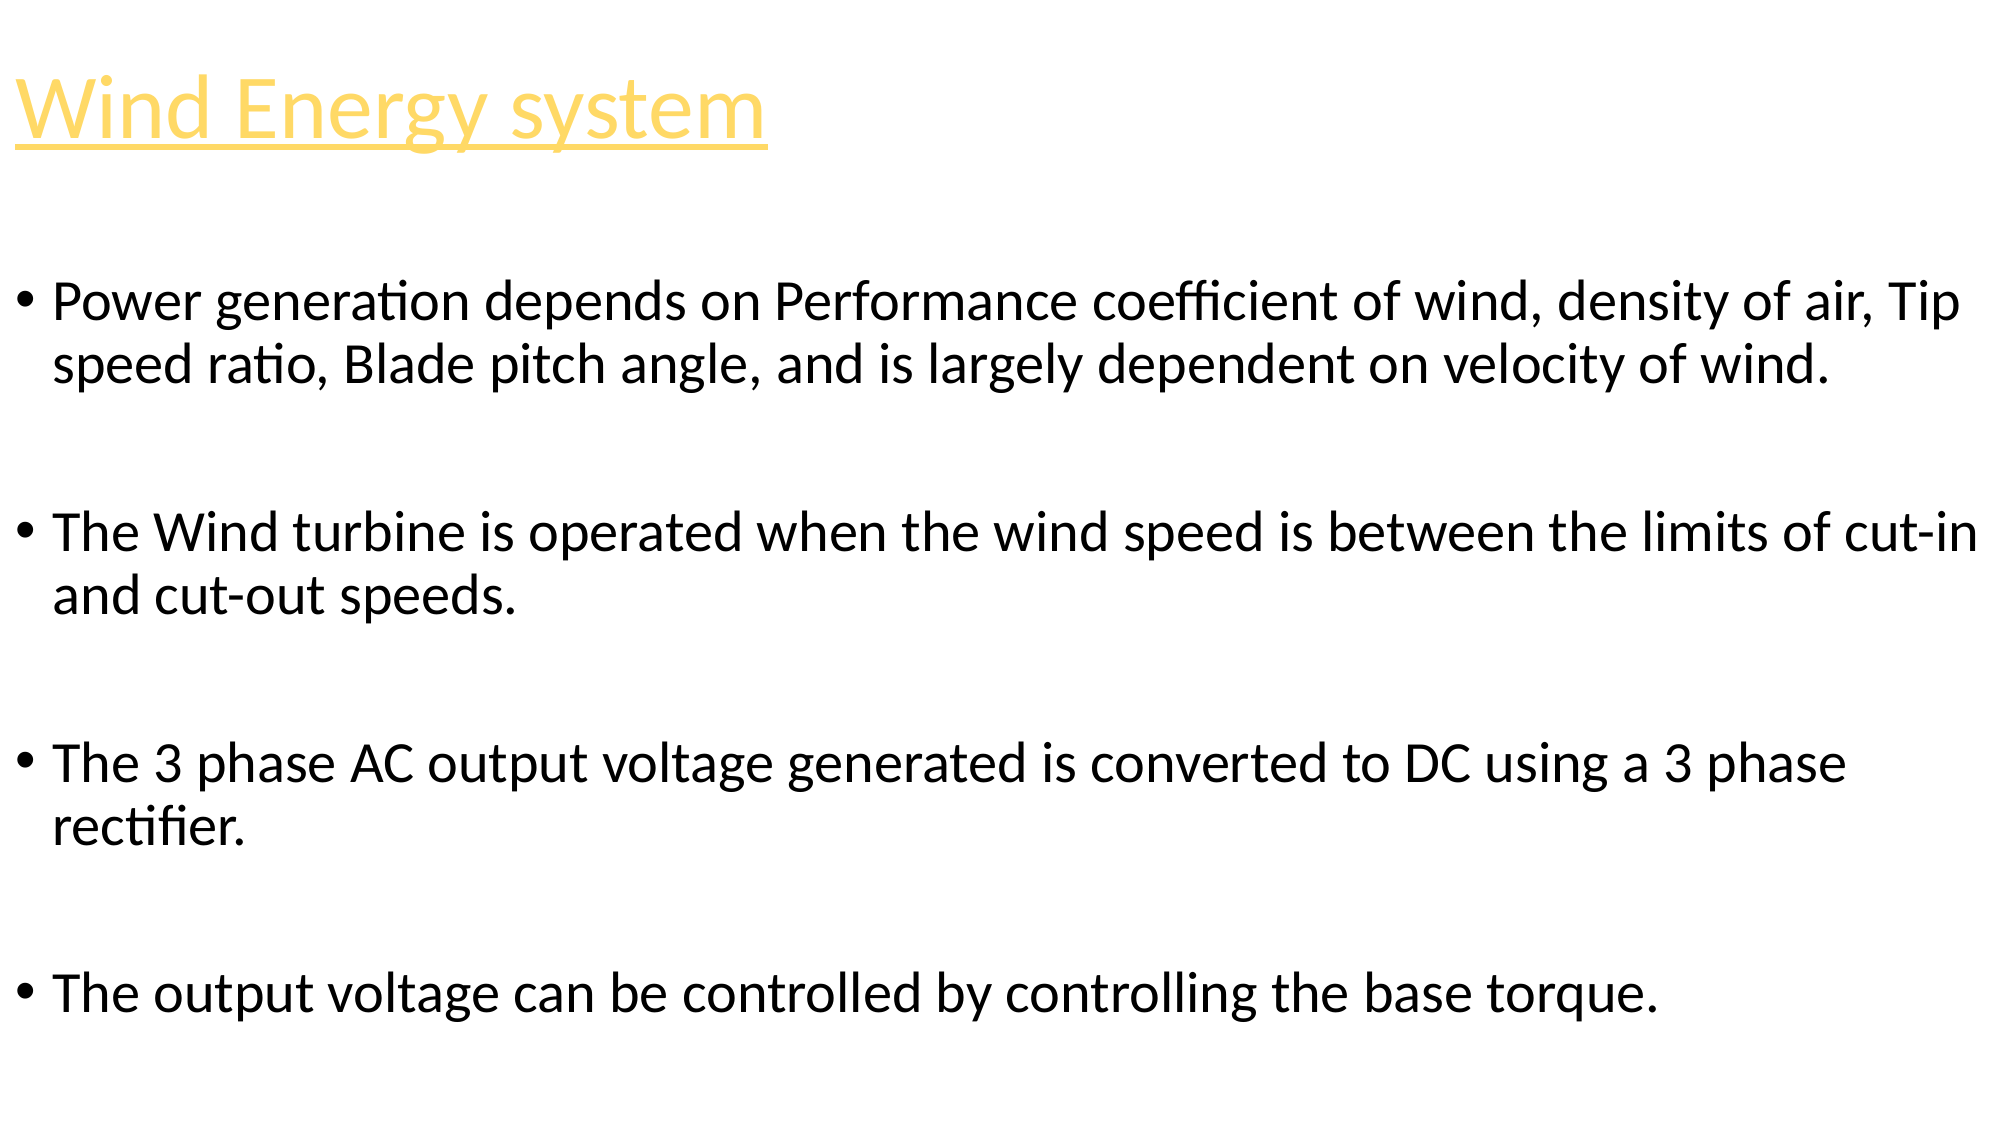

# Wind Energy system
Power generation depends on Performance coefficient of wind, density of air, Tip speed ratio, Blade pitch angle, and is largely dependent on velocity of wind.

The Wind turbine is operated when the wind speed is between the limits of cut-in and cut-out speeds.

The 3 phase AC output voltage generated is converted to DC using a 3 phase rectifier.

The output voltage can be controlled by controlling the base torque.